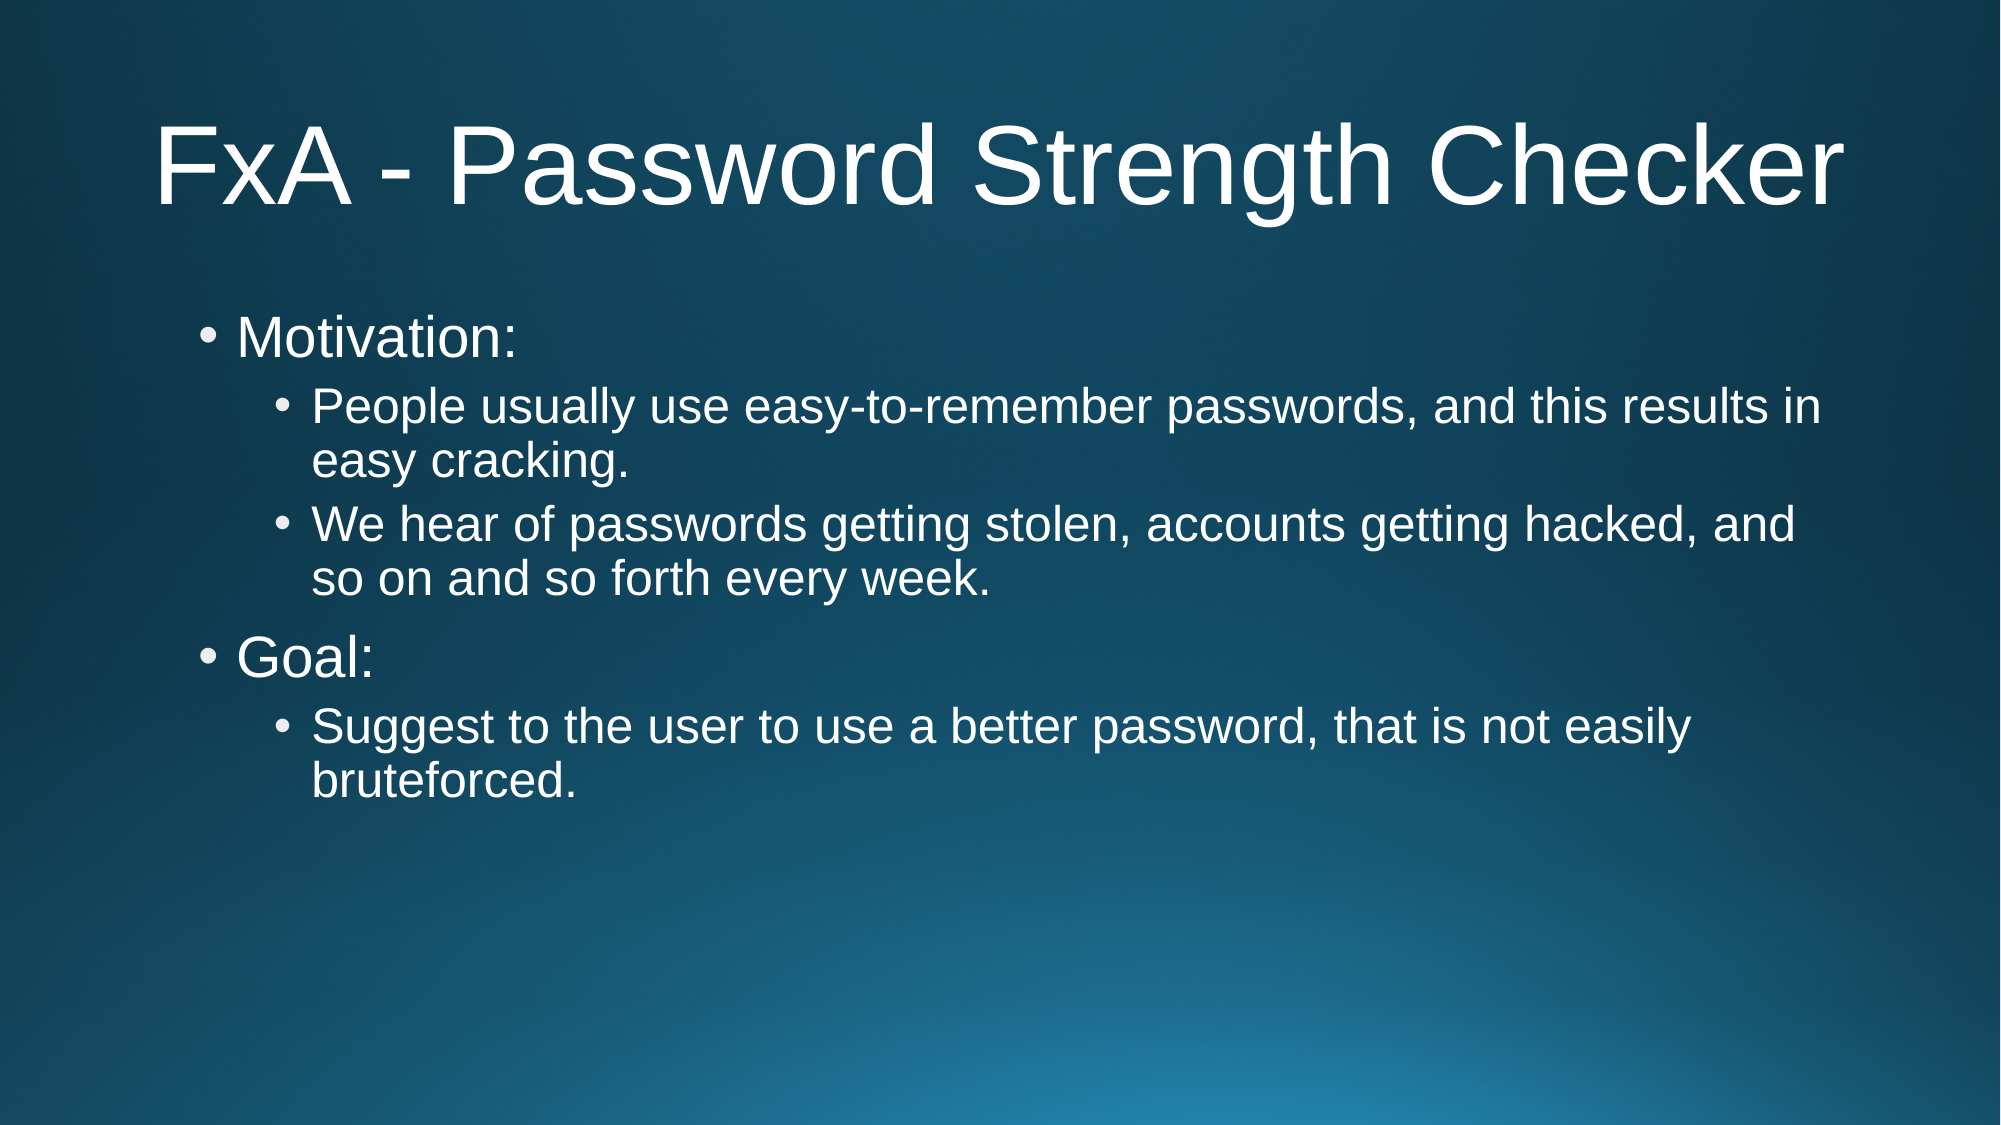

# FxA - Password Strength Checker
Motivation:
People usually use easy-to-remember passwords, and this results in easy cracking.
We hear of passwords getting stolen, accounts getting hacked, and so on and so forth every week.
Goal:
Suggest to the user to use a better password, that is not easily bruteforced.